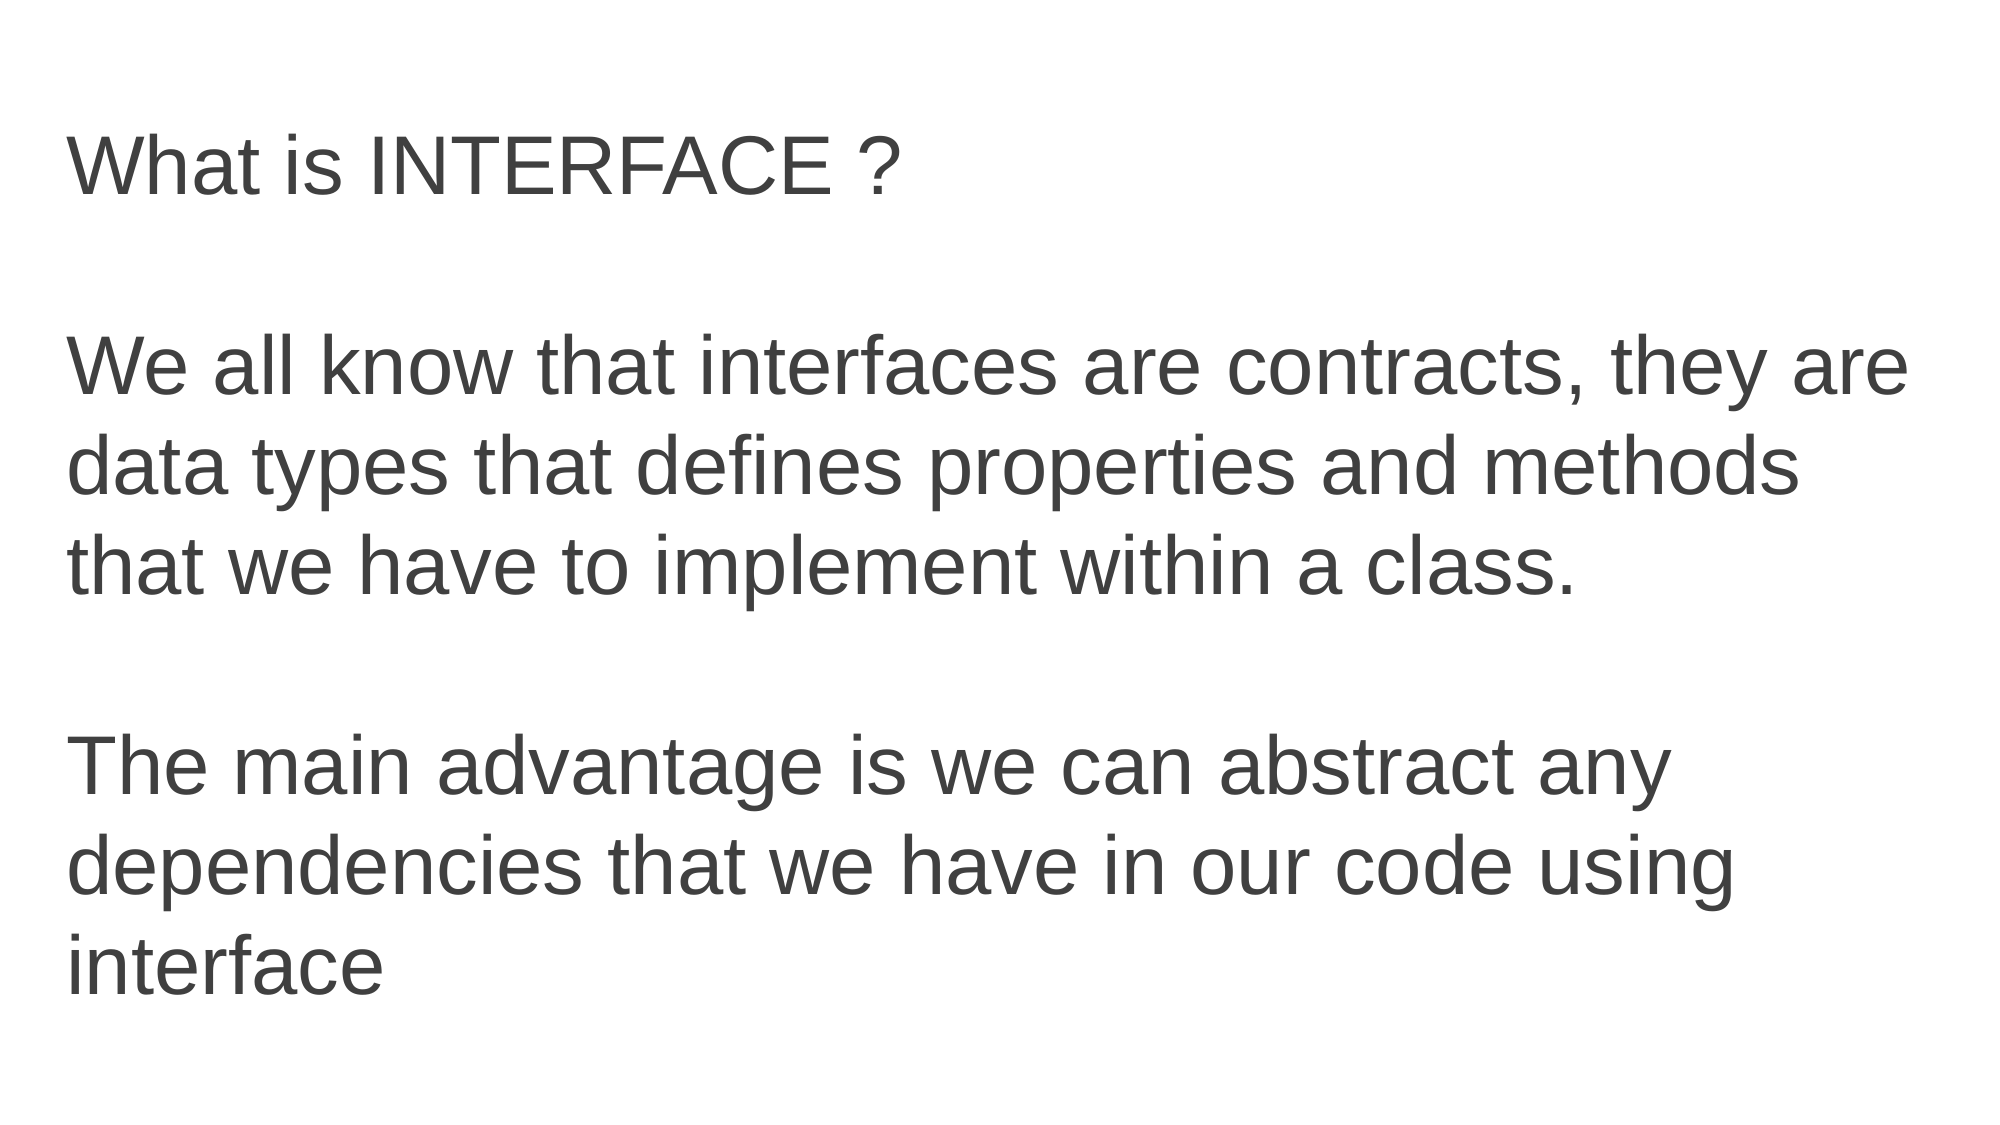

What is INTERFACE ?

We all know that interfaces are contracts, they are data types that defines properties and methods that we have to implement within a class.

The main advantage is we can abstract any dependencies that we have in our code using interface